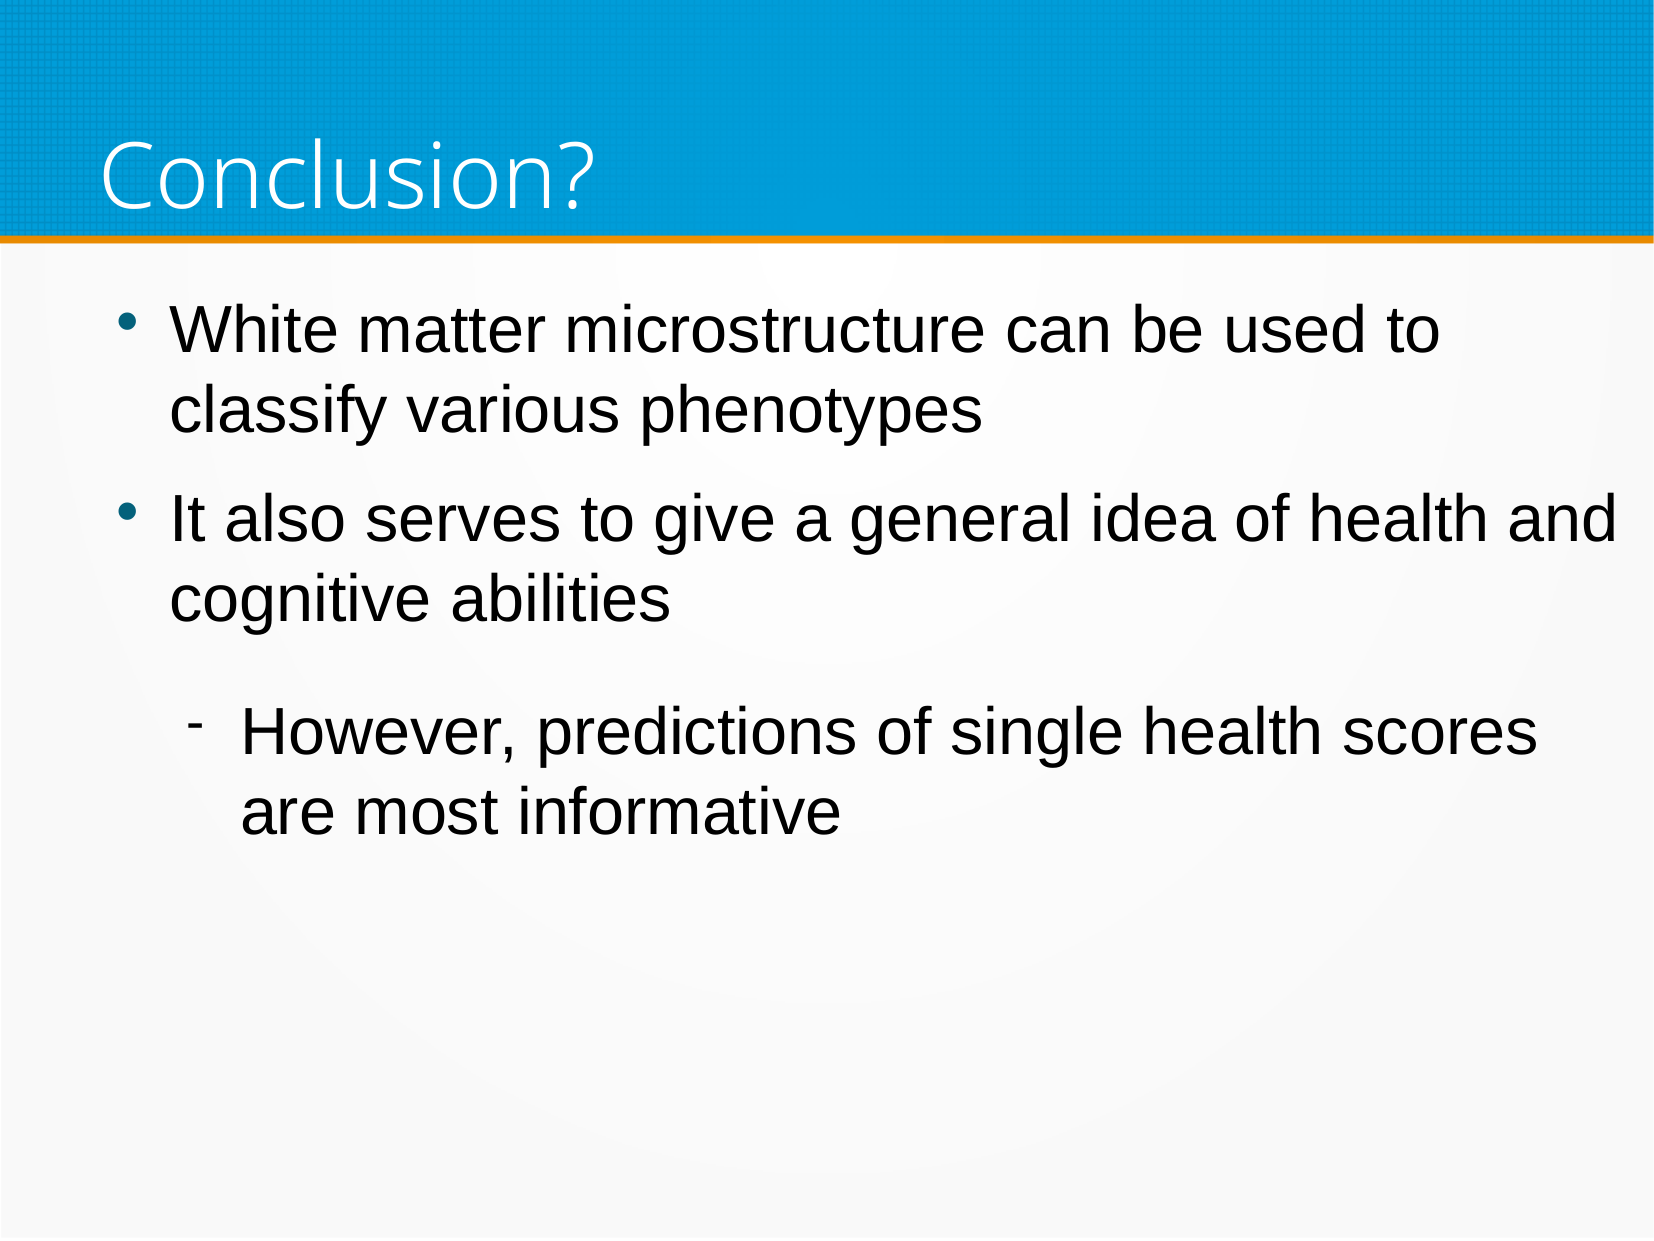

# Conclusion?
White matter microstructure can be used to classify various phenotypes
It also serves to give a general idea of health and cognitive abilities
However, predictions of single health scores are most informative